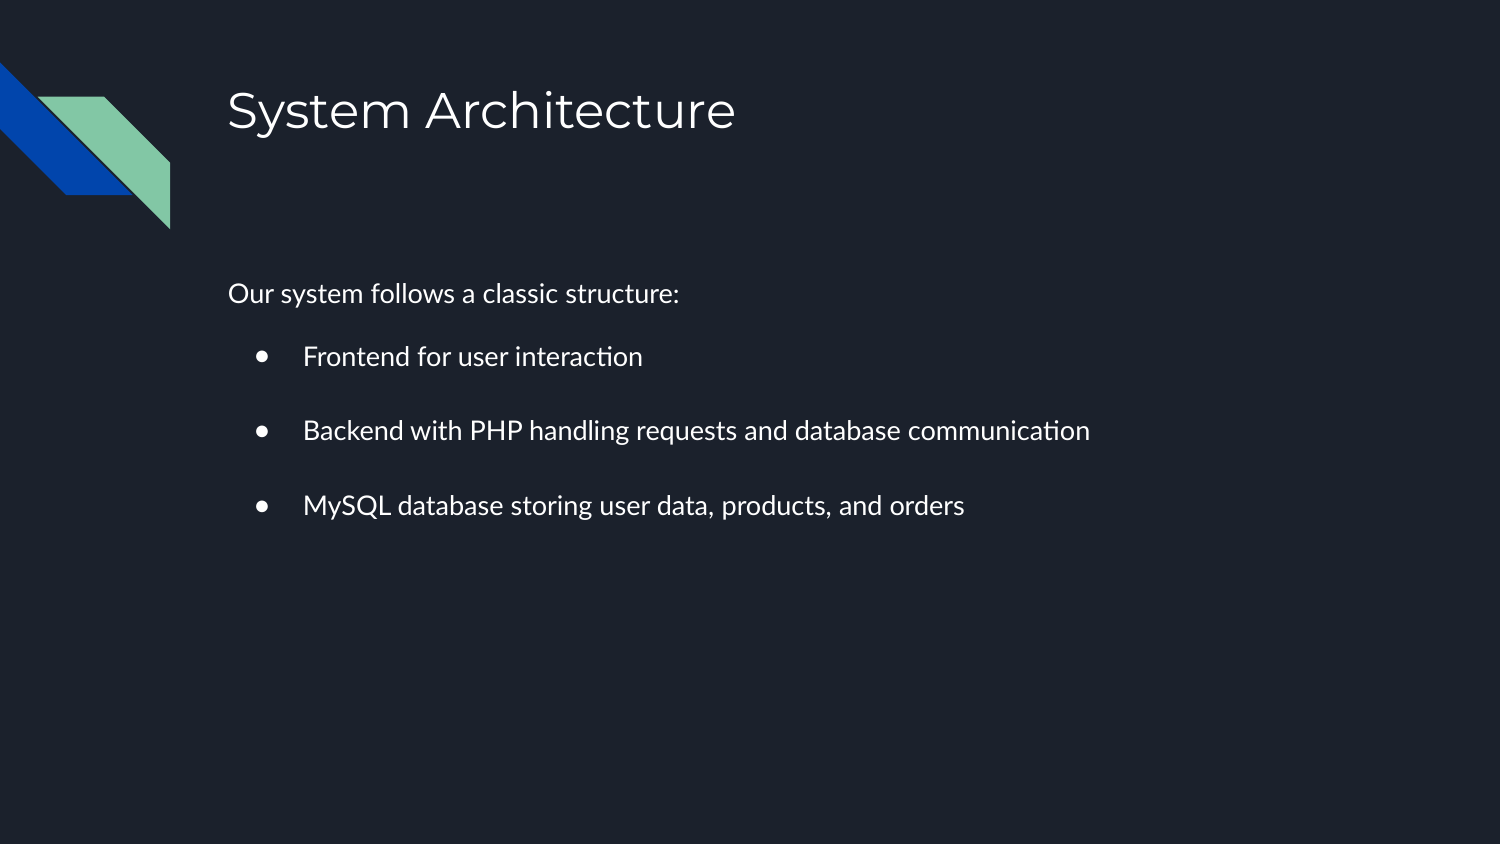

# System Architecture
Our system follows a classic structure:
Frontend for user interaction
Backend with PHP handling requests and database communication
MySQL database storing user data, products, and orders